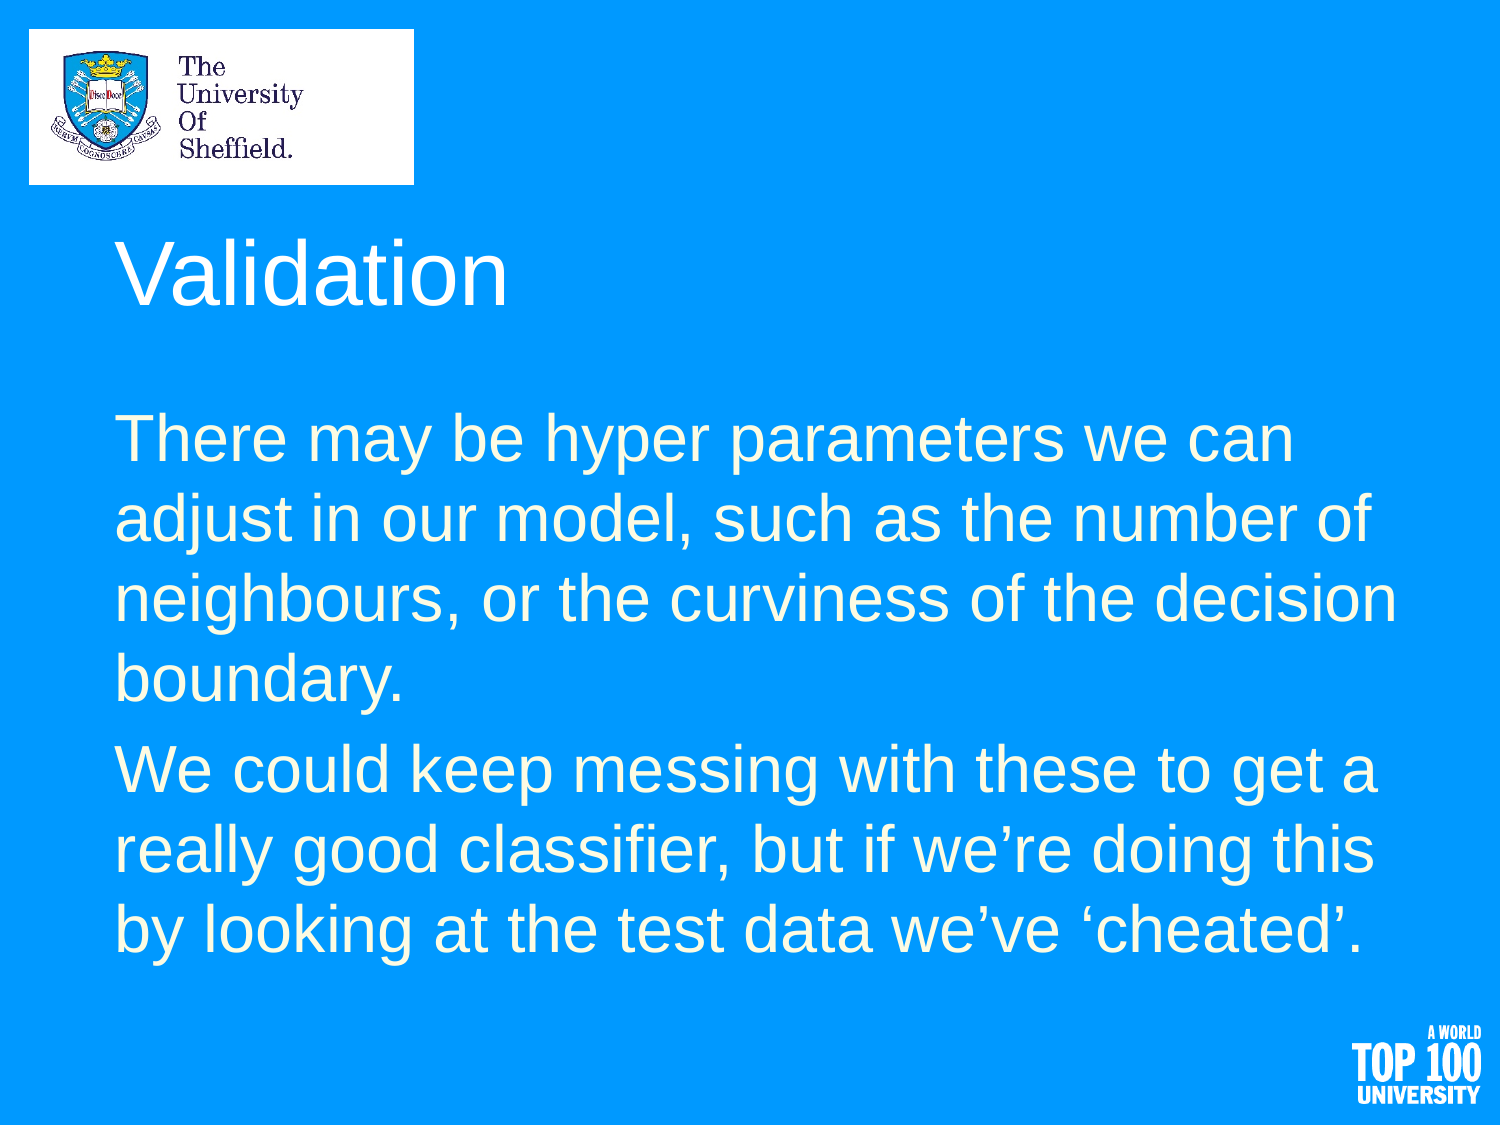

# Validation
There may be hyper parameters we can adjust in our model, such as the number of neighbours, or the curviness of the decision boundary.
We could keep messing with these to get a really good classifier, but if we’re doing this by looking at the test data we’ve ‘cheated’.